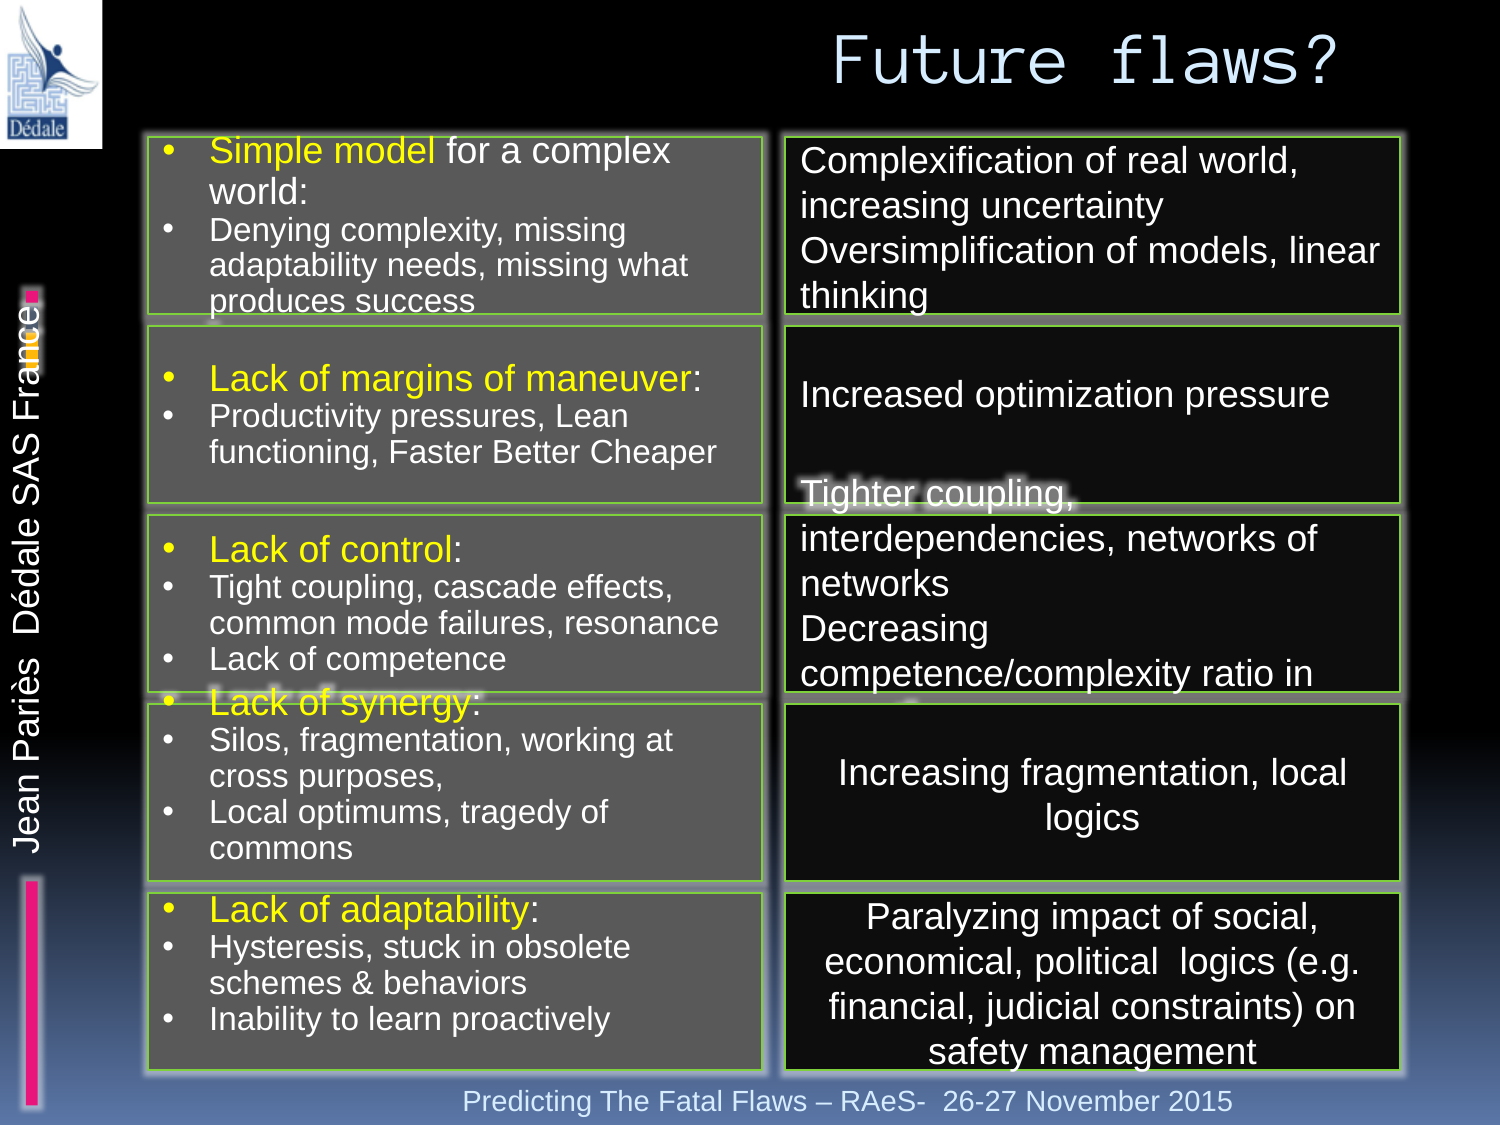

# Future flaws?
Simple model for a complex world:
Denying complexity, missing adaptability needs, missing what produces success
Complexification of real world, increasing uncertainty
Oversimplification of models, linear thinking
Lack of margins of maneuver:
Productivity pressures, Lean functioning, Faster Better Cheaper
Increased optimization pressure

Lack of control:
Tight coupling, cascade effects, common mode failures, resonance
Lack of competence
Tighter coupling, interdependencies, networks of networks
Decreasing competence/complexity ratio in operations
Lack of synergy:
Silos, fragmentation, working at cross purposes,
Local optimums, tragedy of commons

Increasing fragmentation, local logics
Lack of adaptability:
Hysteresis, stuck in obsolete schemes & behaviors
Inability to learn proactively

Paralyzing impact of social, economical, political  logics (e.g. financial, judicial constraints) on safety management
Predicting The Fatal Flaws – RAeS-  26-27 November 2015